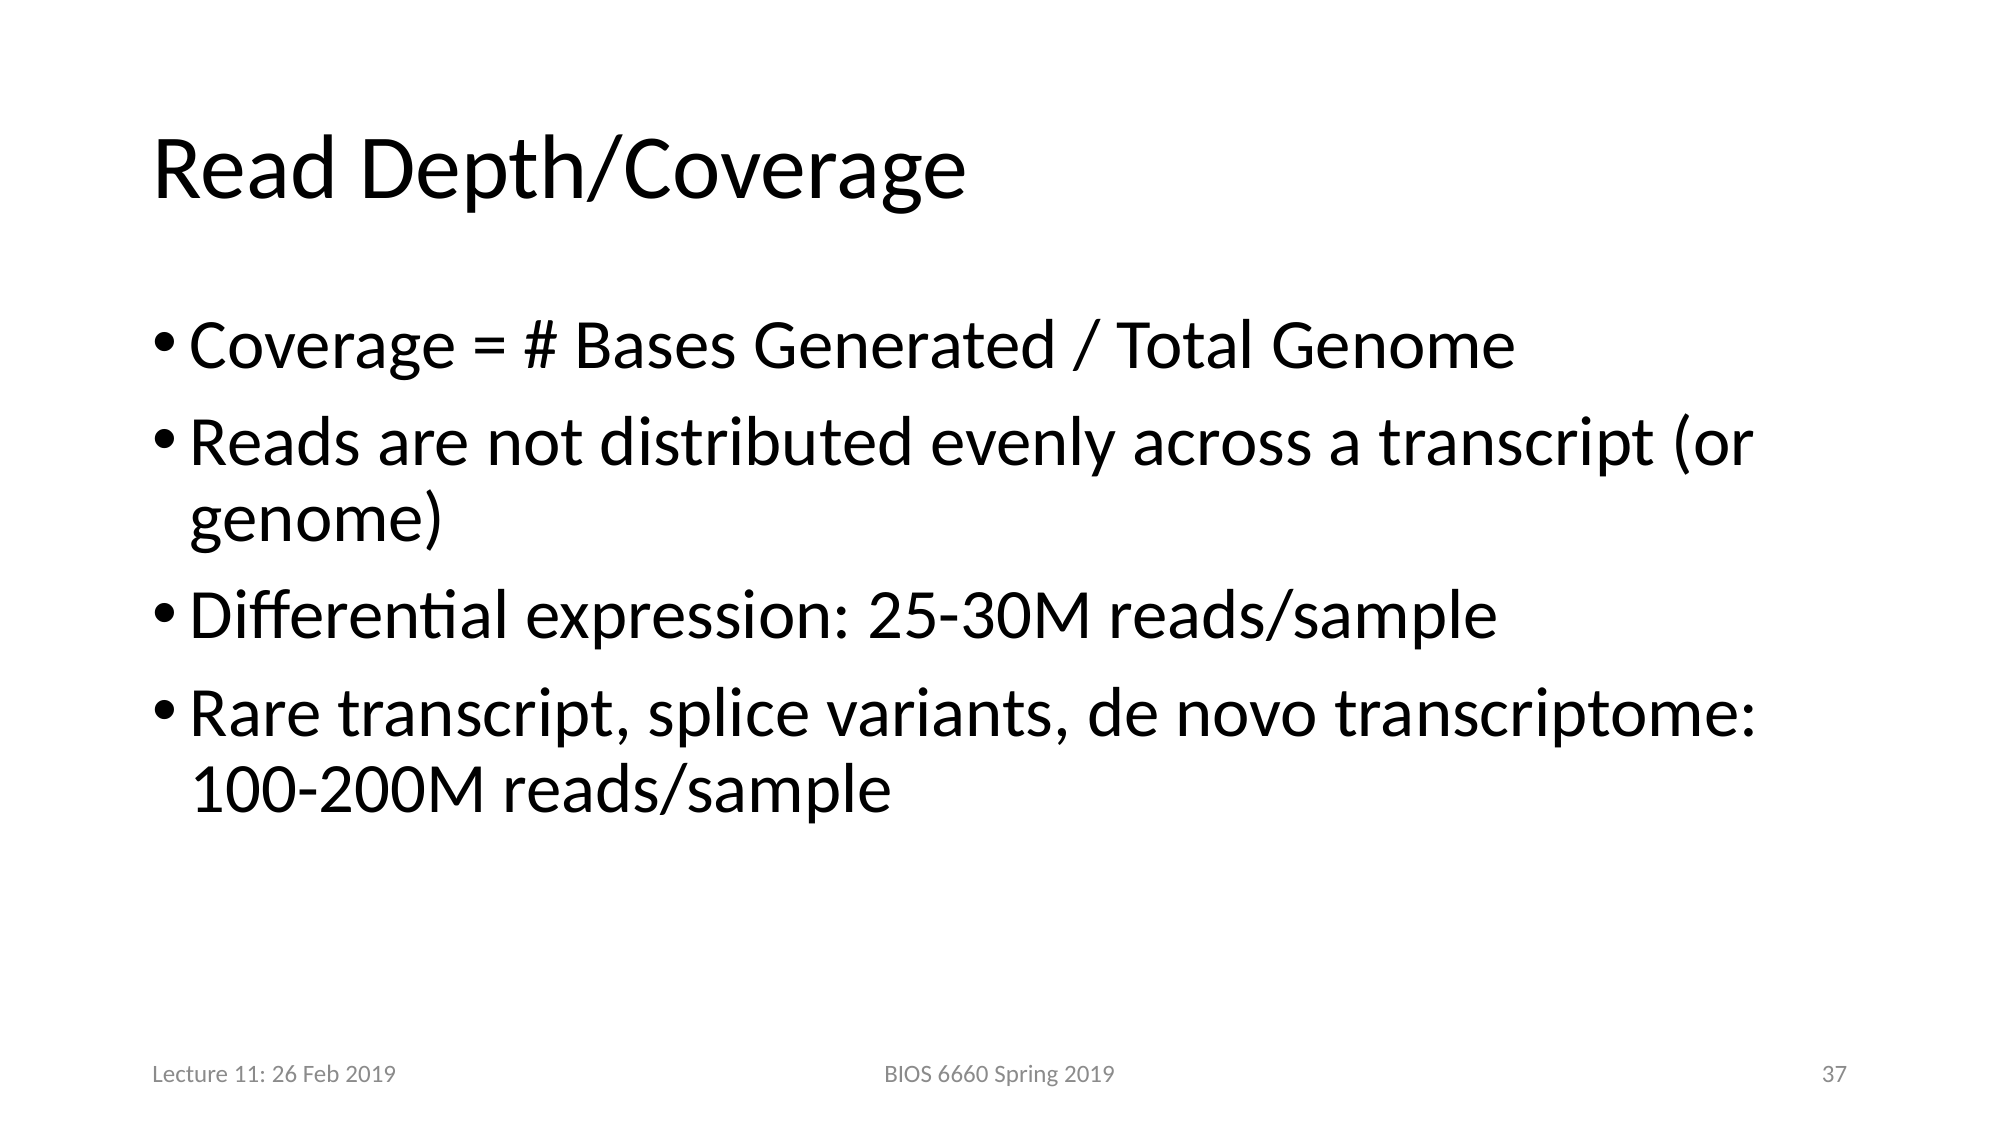

# Read Depth/Coverage
Coverage = # Bases Generated / Total Genome
Reads are not distributed evenly across a transcript (or genome)
Differential expression: 25-30M reads/sample
Rare transcript, splice variants, de novo transcriptome: 100-200M reads/sample

Lecture 11: 26 Feb 2019
BIOS 6660 Spring 2019
37